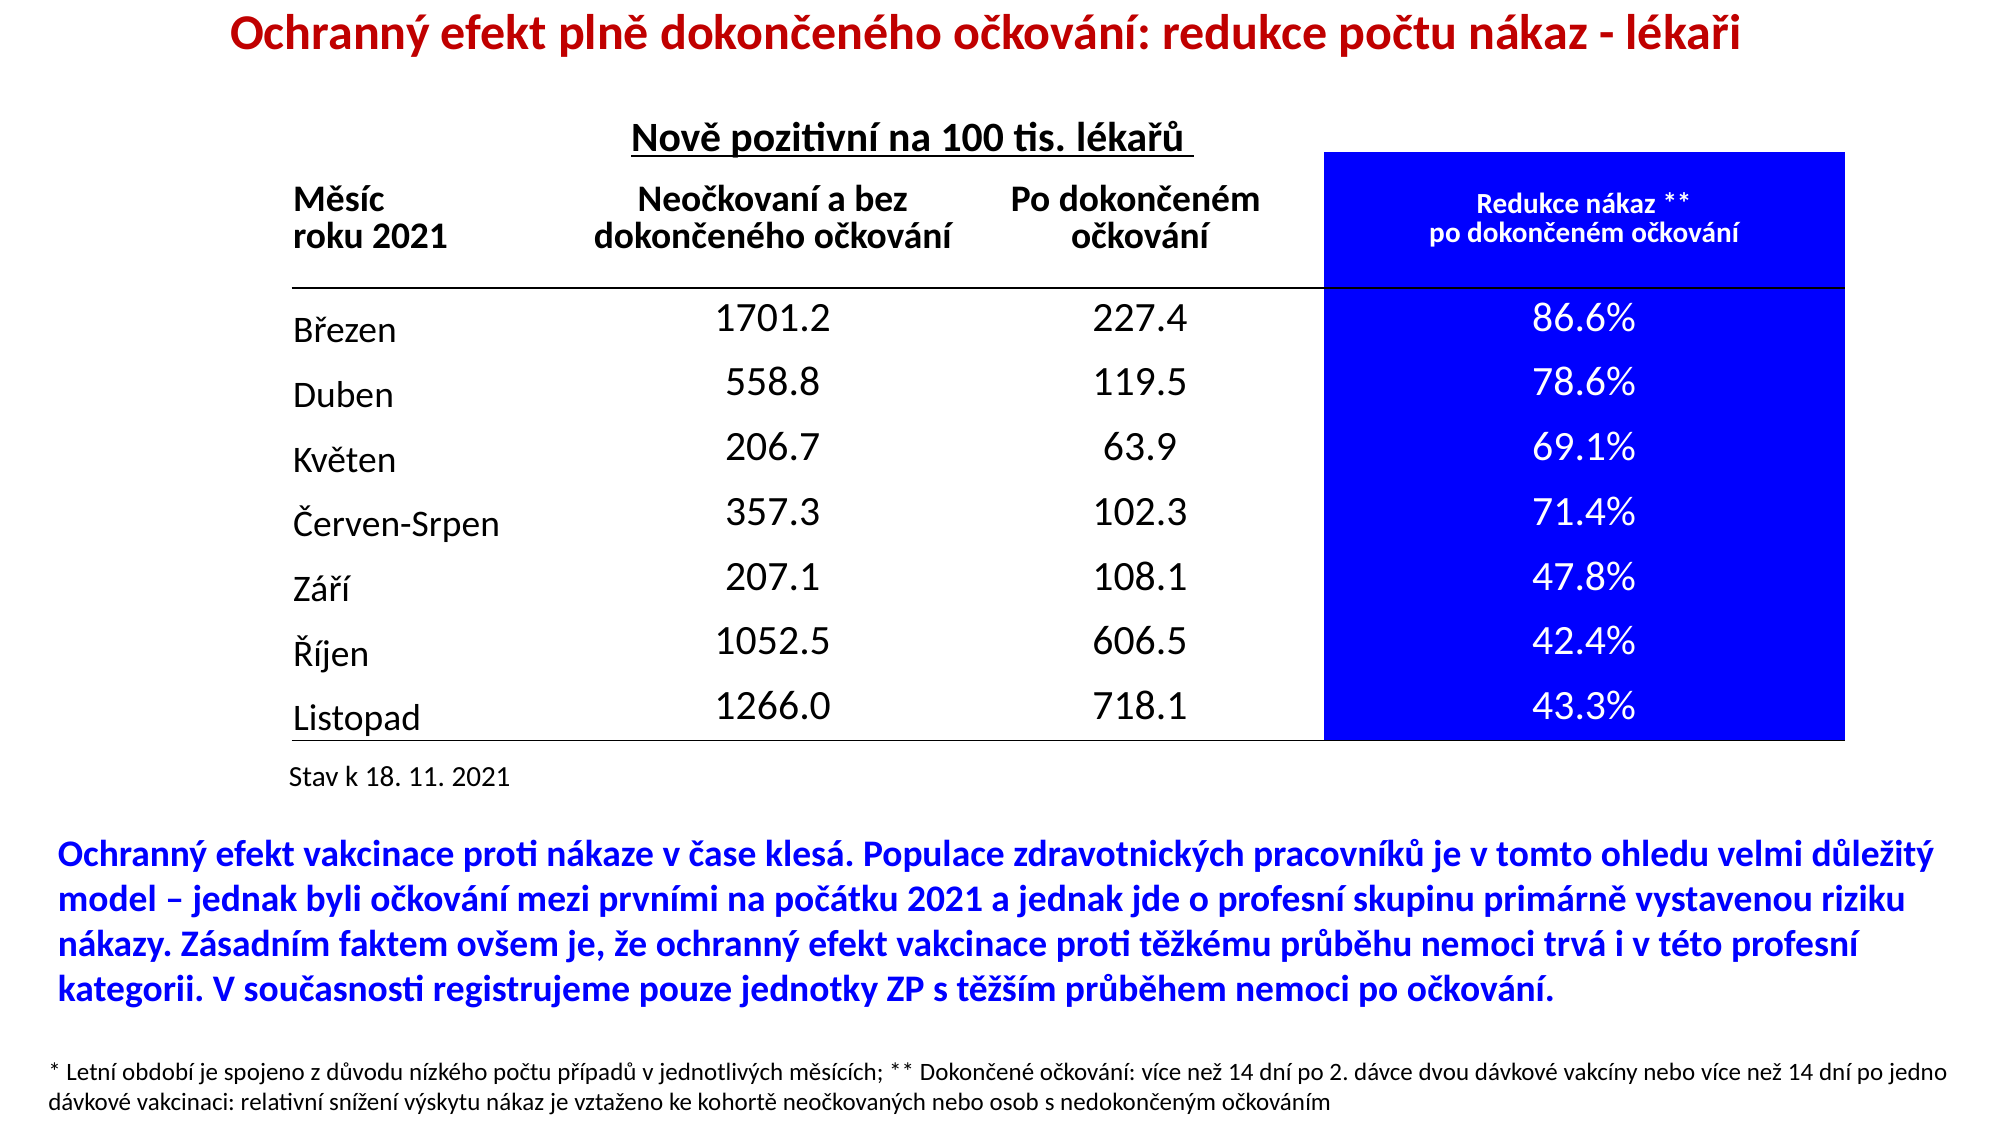

Ochranný efekt plně dokončeného očkování: redukce počtu nákaz - lékaři
|  |  |  |  |
| --- | --- | --- | --- |
| Měsíc roku 2021 | Neočkovaní a bez dokončeného očkování | Po dokončeném očkování | Redukce nákaz \*\* po dokončeném očkování |
| Březen | 1701.2 | 227.4 | 86.6% |
| Duben | 558.8 | 119.5 | 78.6% |
| Květen | 206.7 | 63.9 | 69.1% |
| Červen-Srpen | 357.3 | 102.3 | 71.4% |
| Září | 207.1 | 108.1 | 47.8% |
| Říjen | 1052.5 | 606.5 | 42.4% |
| Listopad | 1266.0 | 718.1 | 43.3% |
Nově pozitivní na 100 tis. lékařů
Stav k 18. 11. 2021
Ochranný efekt vakcinace proti nákaze v čase klesá. Populace zdravotnických pracovníků je v tomto ohledu velmi důležitý model – jednak byli očkování mezi prvními na počátku 2021 a jednak jde o profesní skupinu primárně vystavenou riziku nákazy. Zásadním faktem ovšem je, že ochranný efekt vakcinace proti těžkému průběhu nemoci trvá i v této profesní kategorii. V současnosti registrujeme pouze jednotky ZP s těžším průběhem nemoci po očkování.
* Letní období je spojeno z důvodu nízkého počtu případů v jednotlivých měsících; ** Dokončené očkování: více než 14 dní po 2. dávce dvou dávkové vakcíny nebo více než 14 dní po jedno dávkové vakcinaci: relativní snížení výskytu nákaz je vztaženo ke kohortě neočkovaných nebo osob s nedokončeným očkováním